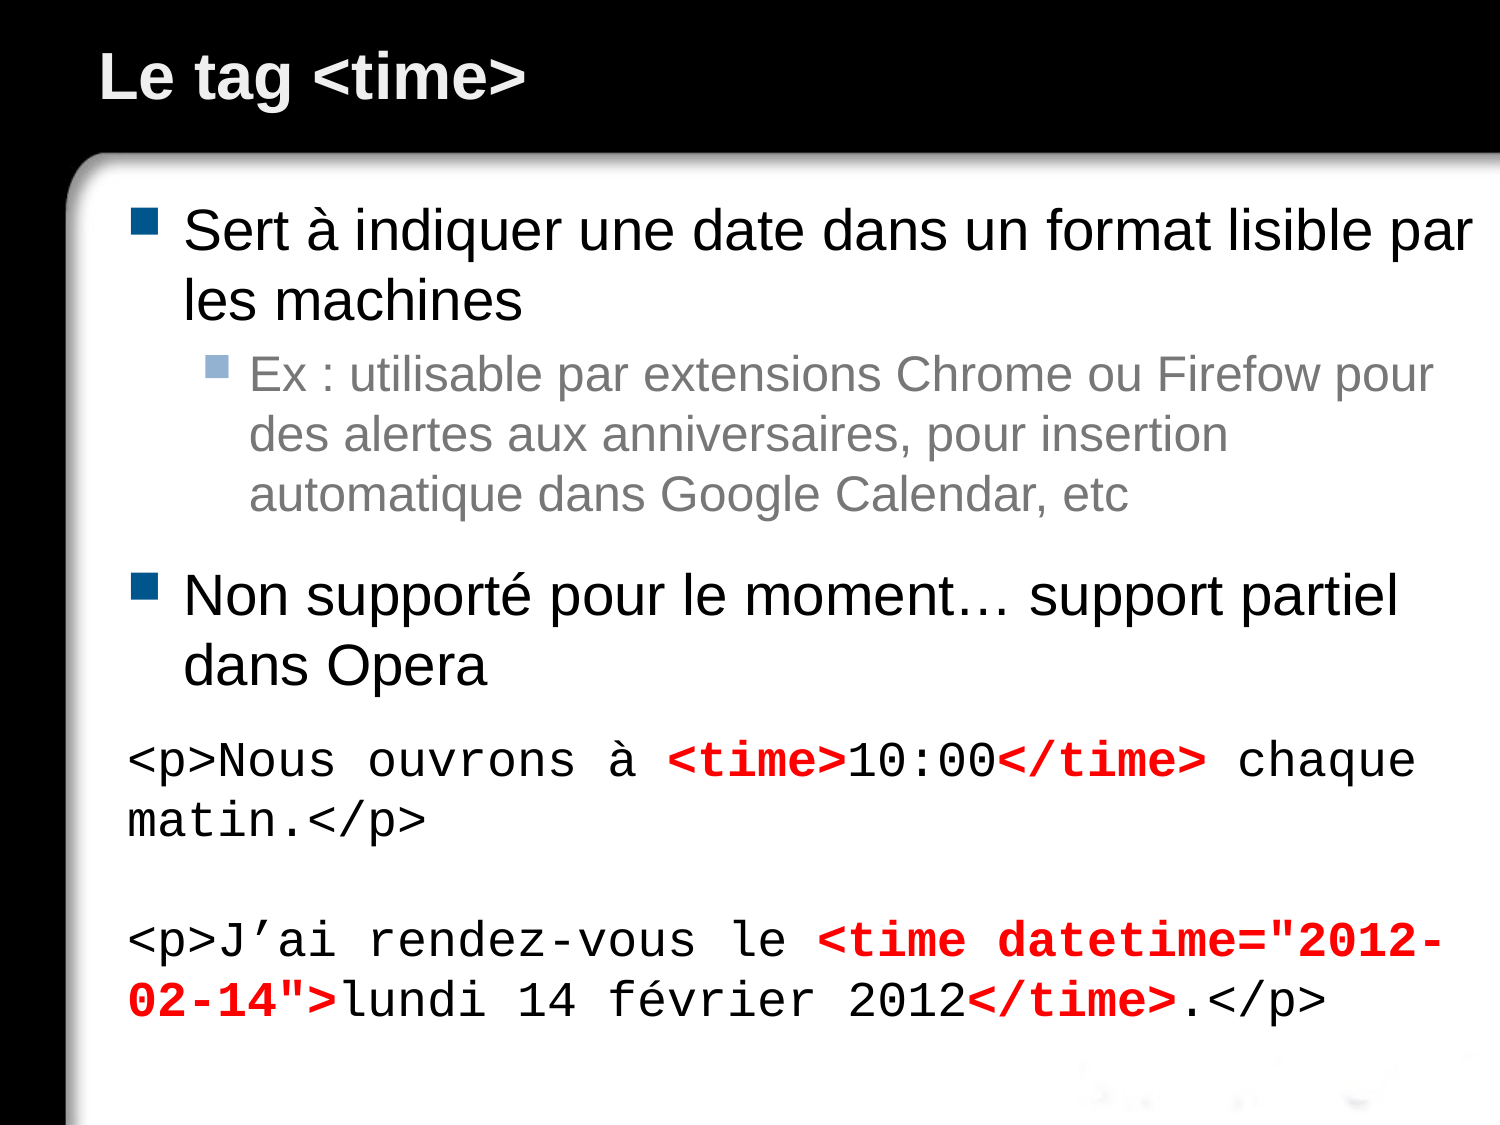

# Le tag <time>
Sert à indiquer une date dans un format lisible par les machines
Ex : utilisable par extensions Chrome ou Firefow pour des alertes aux anniversaires, pour insertion automatique dans Google Calendar, etc
Non supporté pour le moment… support partiel dans Opera
<p>Nous ouvrons à <time>10:00</time> chaque matin.</p>
<p>J’ai rendez-vous le <time datetime="2012-02-14">lundi 14 février 2012</time>.</p>